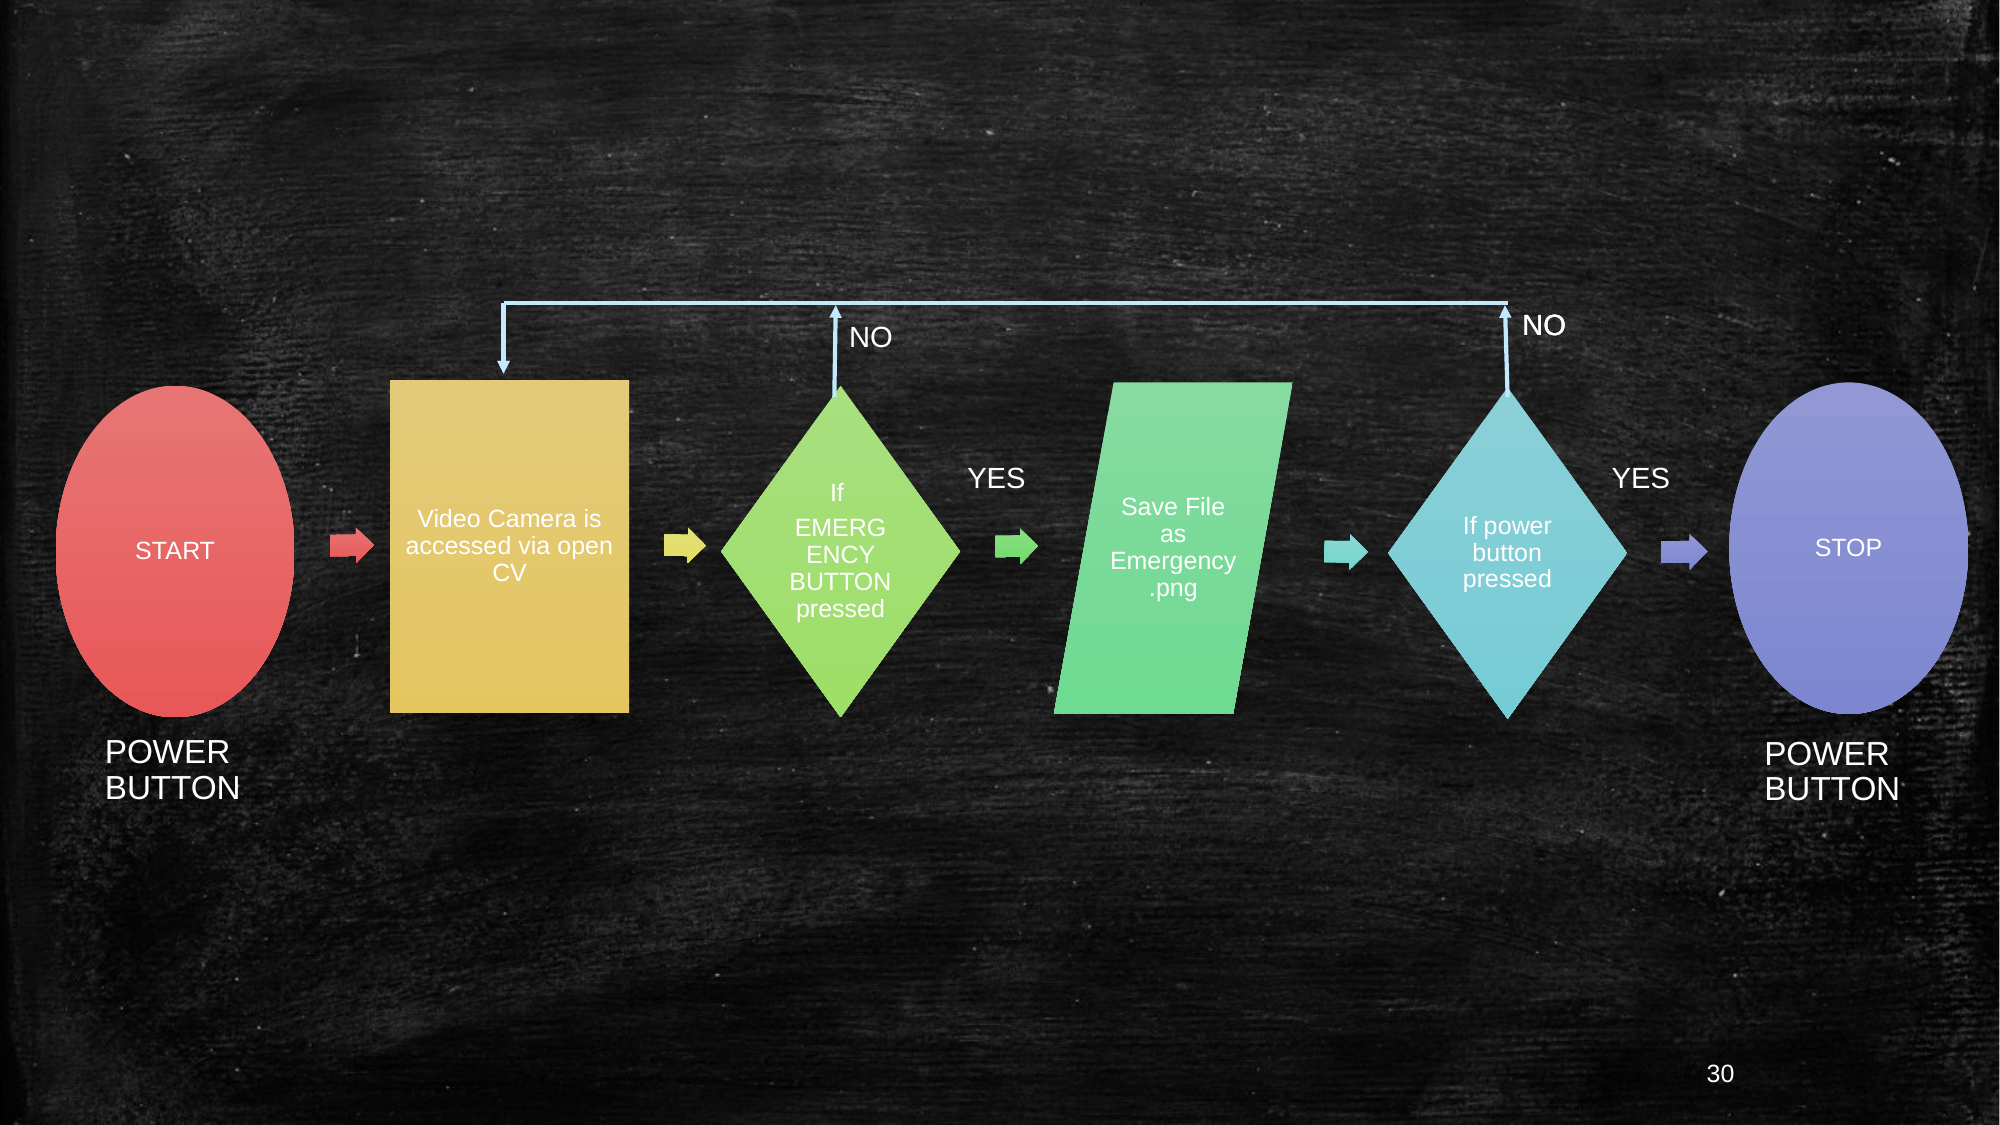

START

Video Camera is accessed via open CV

If
EMERGENCY BUTTON pressed

Save File as Emergency .png

If power button pressed

STOP
NO
NO
NO
NO
YES
YES
POWER BUTTON
POWER BUTTON
30